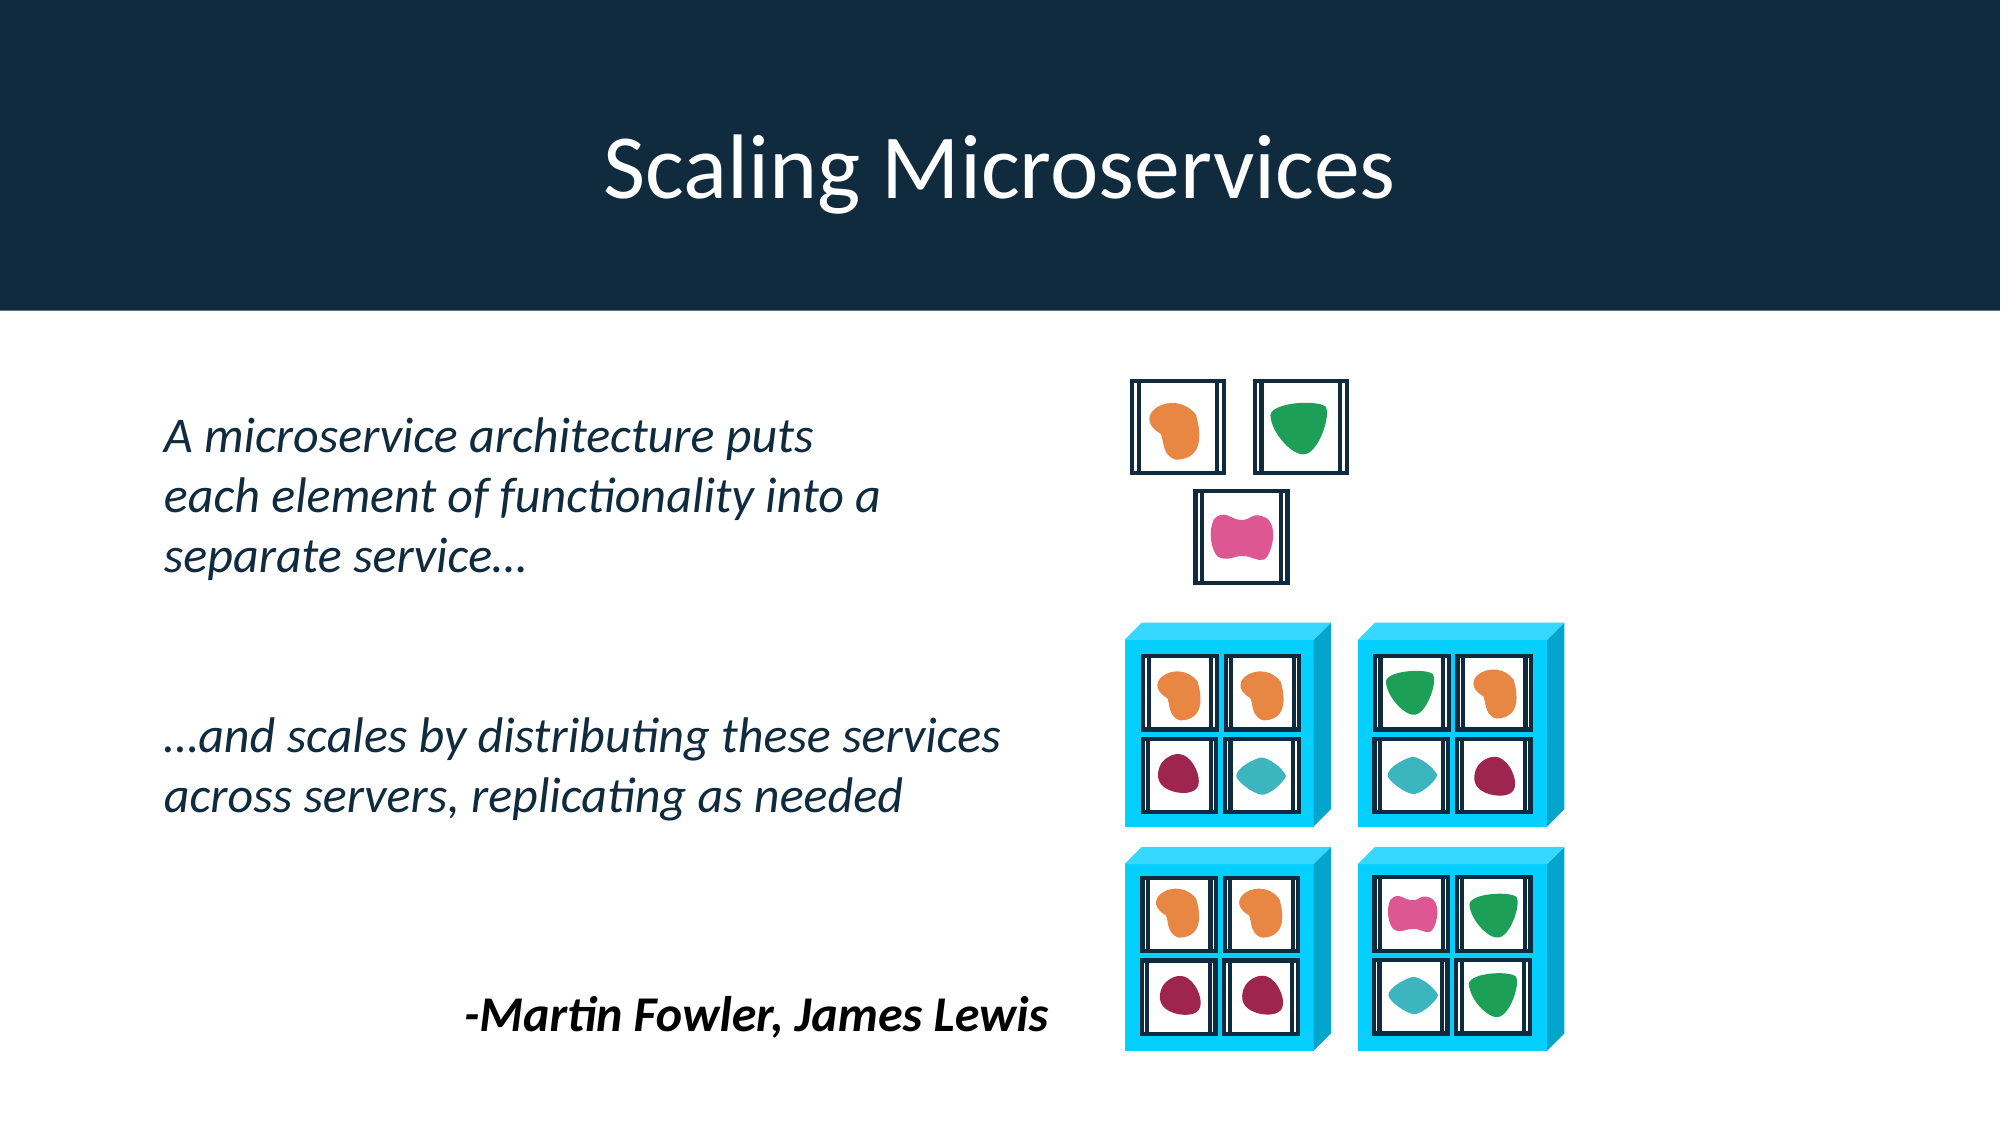

# Scaling Microservices

A microservice architecture puts
each element of functionality into a
separate service…

…and scales by distributing these services
across servers, replicating as needed

-Martin Fowler, James Lewis